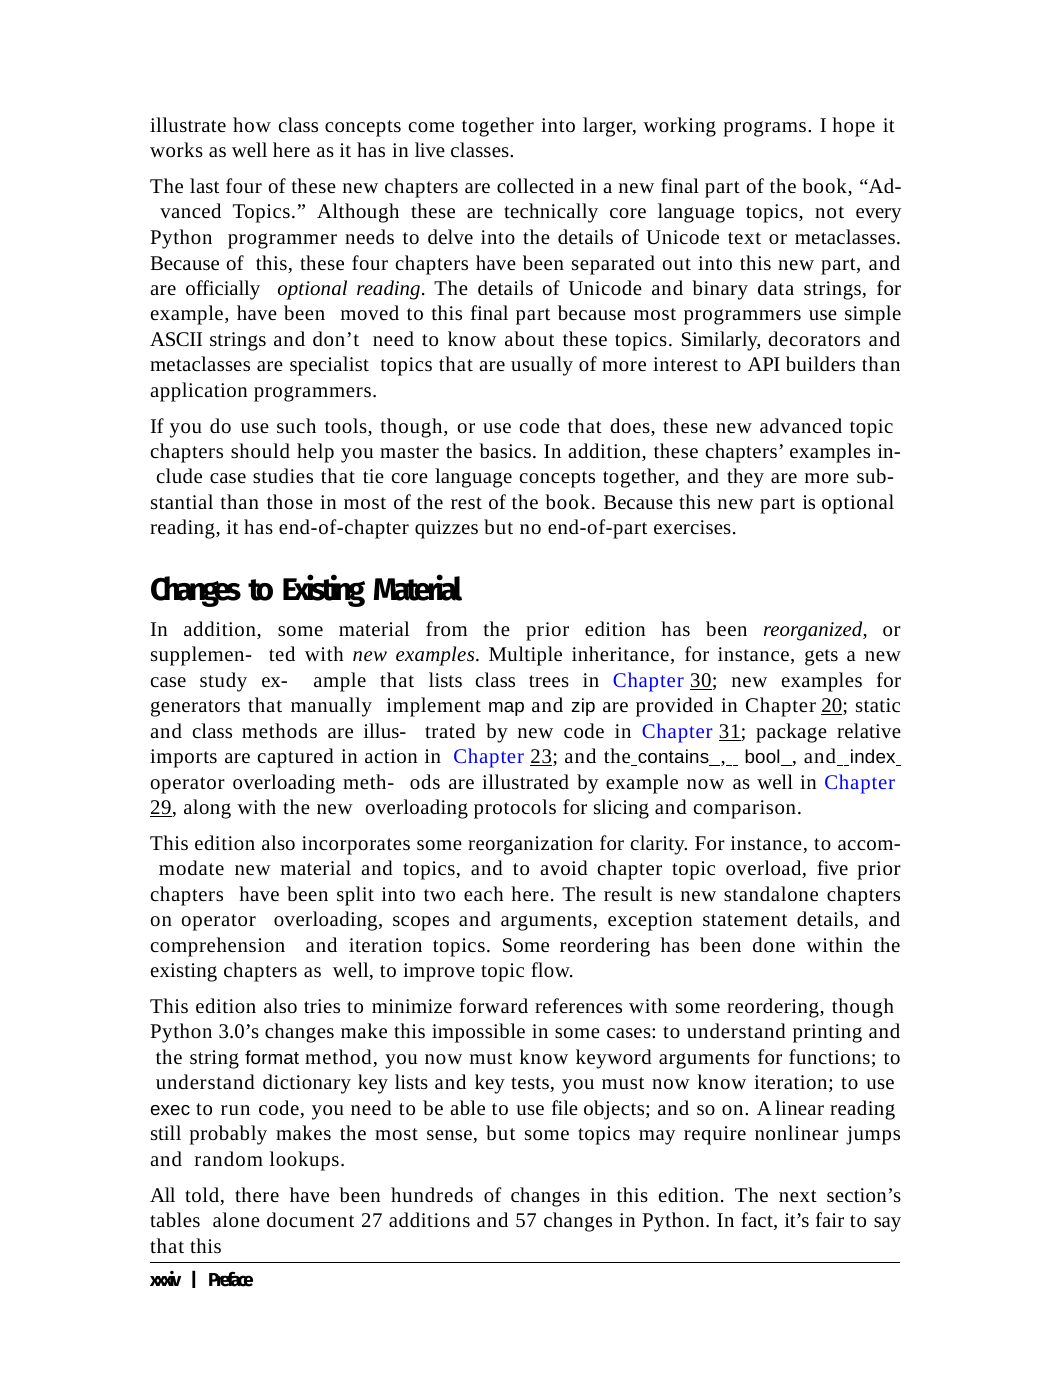

illustrate how class concepts come together into larger, working programs. I hope it  works as well here as it has in live classes.
The last four of these new chapters are collected in a new final part of the book, “Ad-  vanced Topics.” Although these are technically core language topics, not every Python  programmer needs to delve into the details of Unicode text or metaclasses. Because of  this, these four chapters have been separated out into this new part, and are officially  optional reading. The details of Unicode and binary data strings, for example, have been  moved to this final part because most programmers use simple ASCII strings and don’t  need to know about these topics. Similarly, decorators and metaclasses are specialist  topics that are usually of more interest to API builders than application programmers.
If you do use such tools, though, or use code that does, these new advanced topic  chapters should help you master the basics. In addition, these chapters’ examples in-  clude case studies that tie core language concepts together, and they are more sub-  stantial than those in most of the rest of the book. Because this new part is optional  reading, it has end-of-chapter quizzes but no end-of-part exercises.

Changes to Existing Material
In addition, some material from the prior edition has been reorganized, or supplemen-  ted with new examples. Multiple inheritance, for instance, gets a new case study ex-  ample that lists class trees in Chapter 30; new examples for generators that manually  implement map and zip are provided in Chapter 20; static and class methods are illus-  trated by new code in Chapter 31; package relative imports are captured in action in  Chapter 23; and the contains  ,  bool  , and  index  operator overloading meth-  ods are illustrated by example now as well in Chapter 29, along with the new  overloading protocols for slicing and comparison.
This edition also incorporates some reorganization for clarity. For instance, to accom-  modate new material and topics, and to avoid chapter topic overload, five prior chapters  have been split into two each here. The result is new standalone chapters on operator  overloading, scopes and arguments, exception statement details, and comprehension  and iteration topics. Some reordering has been done within the existing chapters as  well, to improve topic flow.
This edition also tries to minimize forward references with some reordering, though  Python 3.0’s changes make this impossible in some cases: to understand printing and  the string format method, you now must know keyword arguments for functions; to  understand dictionary key lists and key tests, you must now know iteration; to use  exec to run code, you need to be able to use file objects; and so on. A linear reading  still probably makes the most sense, but some topics may require nonlinear jumps and  random lookups.
All told, there have been hundreds of changes in this edition. The next section’s tables  alone document 27 additions and 57 changes in Python. In fact, it’s fair to say that this

xxxiv  | Preface